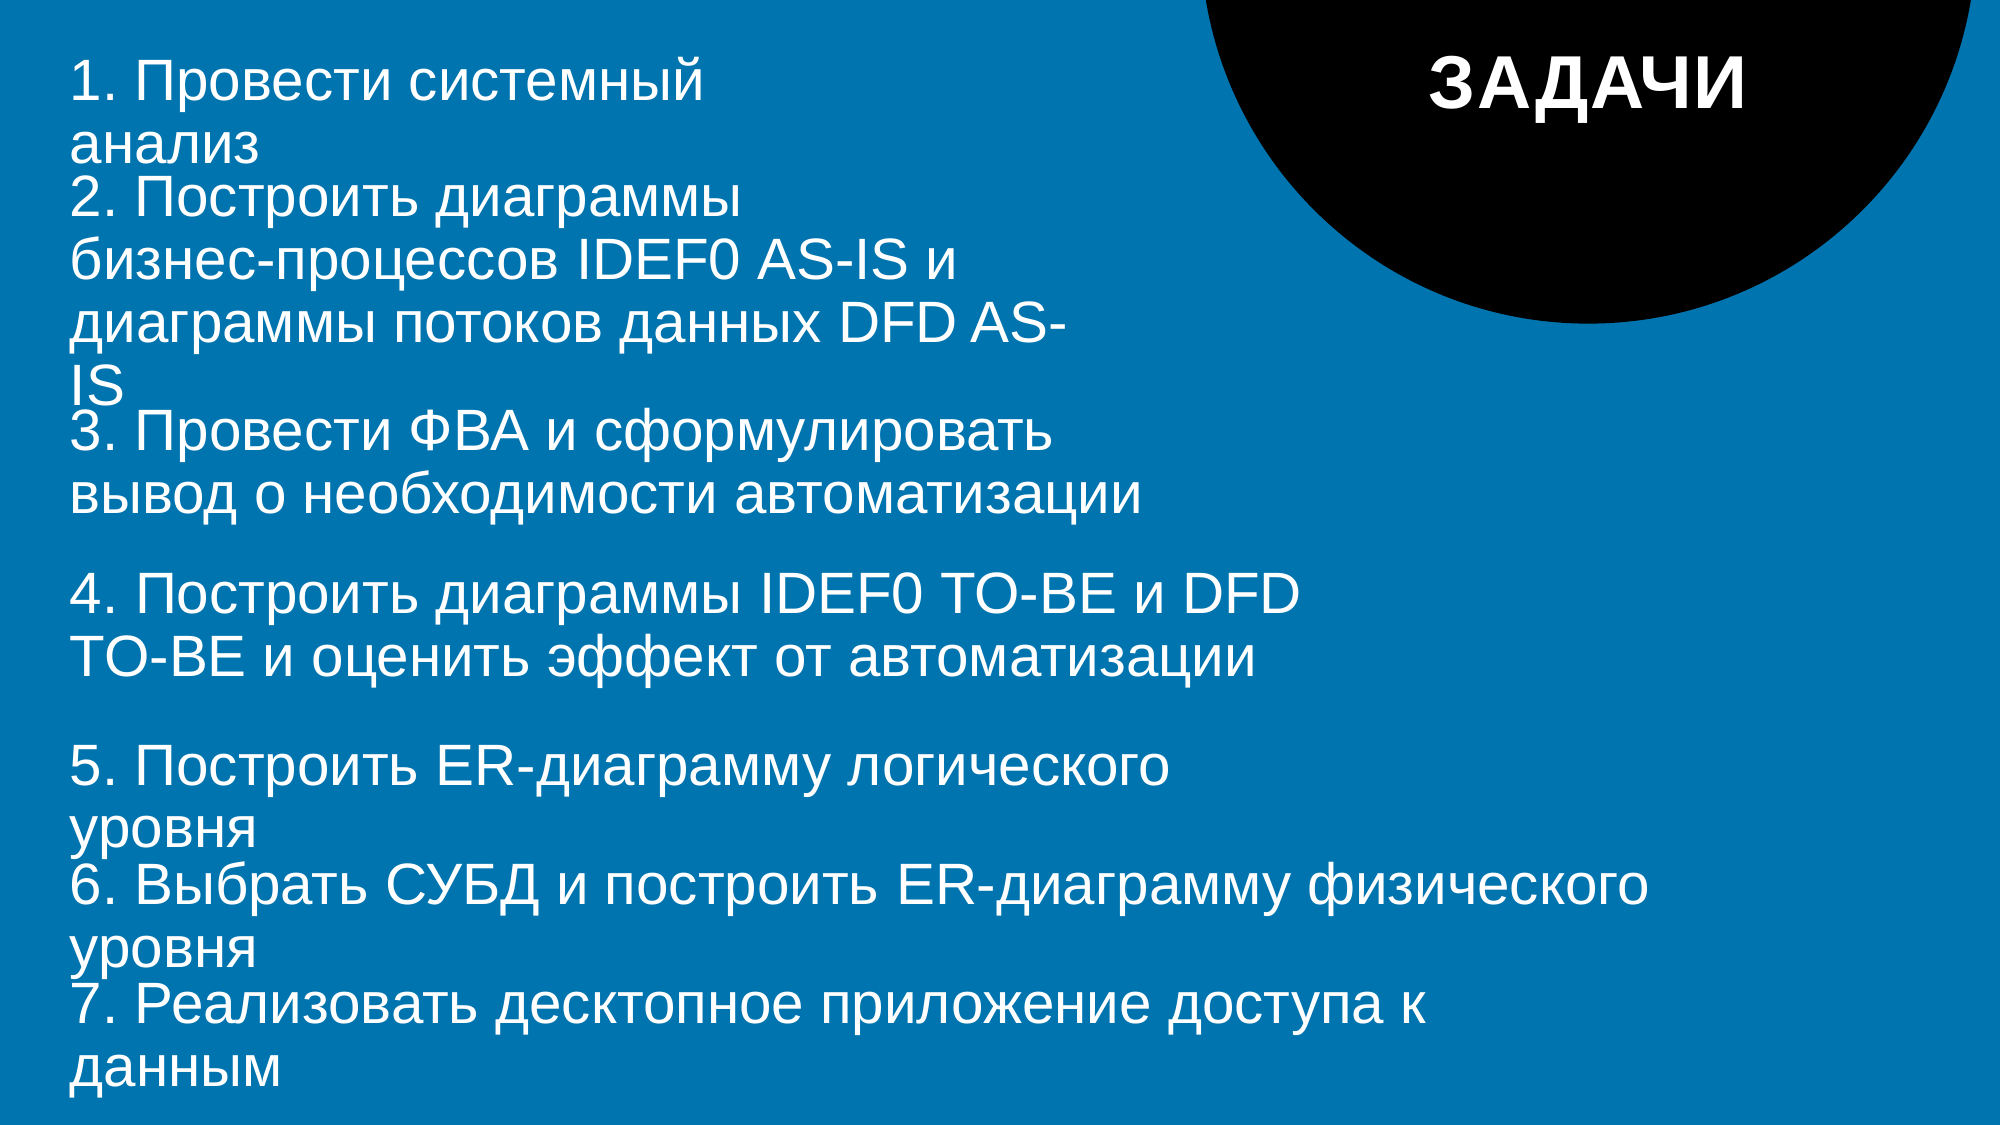

# ЗАДАЧИ
1. Провести системный анализ
2. Построить диаграммы                     бизнес-процессов IDEF0 AS-IS и диаграммы потоков данных DFD AS-IS
3. Провести ФВА и сформулировать вывод о необходимости автоматизации
4. Построить диаграммы IDEF0 TO-BE и DFD TO-BE и оценить эффект от автоматизации

5. Построить ER-диаграмму логического уровня
6. Выбрать СУБД и построить ER-диаграмму физического уровня
7. Реализовать десктопное приложение доступа к данным